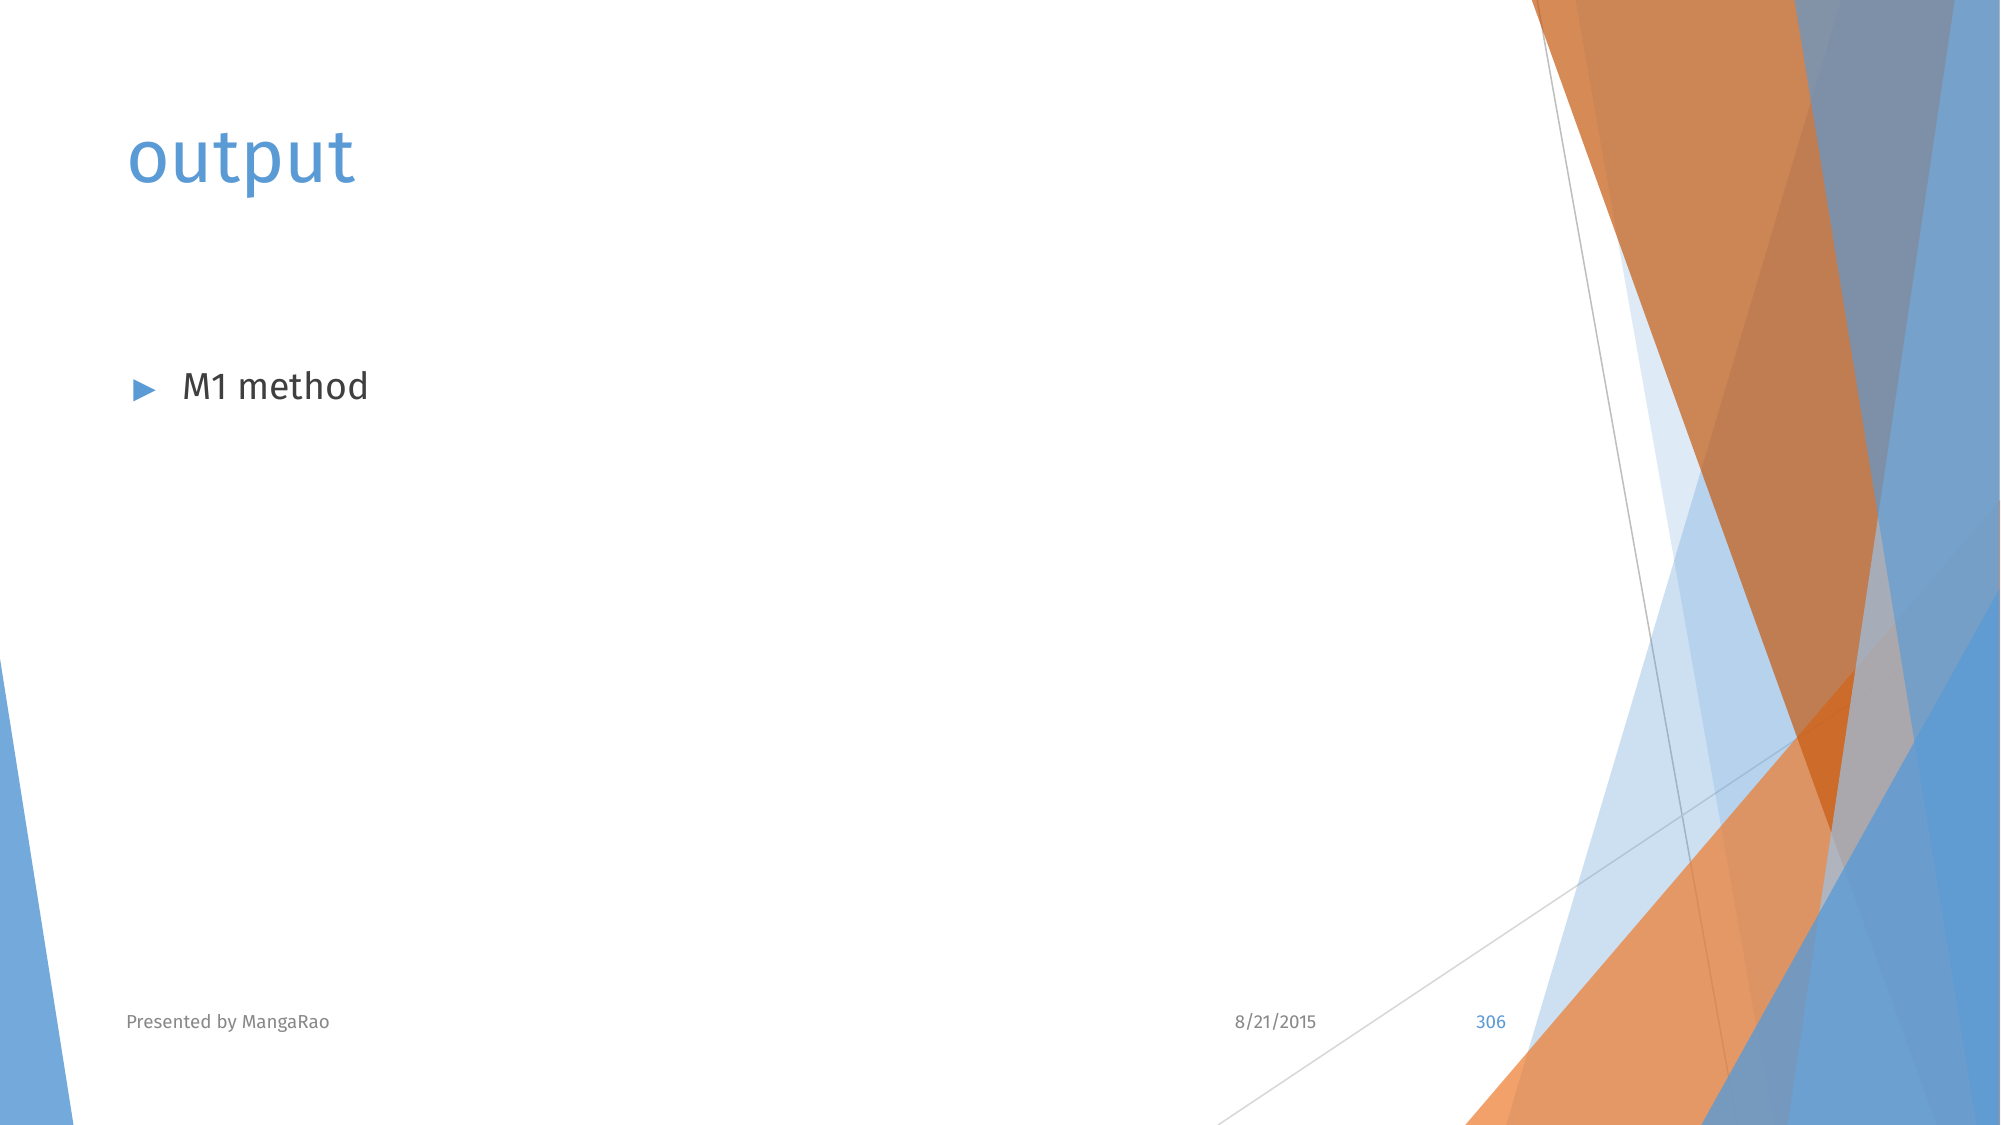

# output
M1 method
Presented by MangaRao
8/21/2015
306